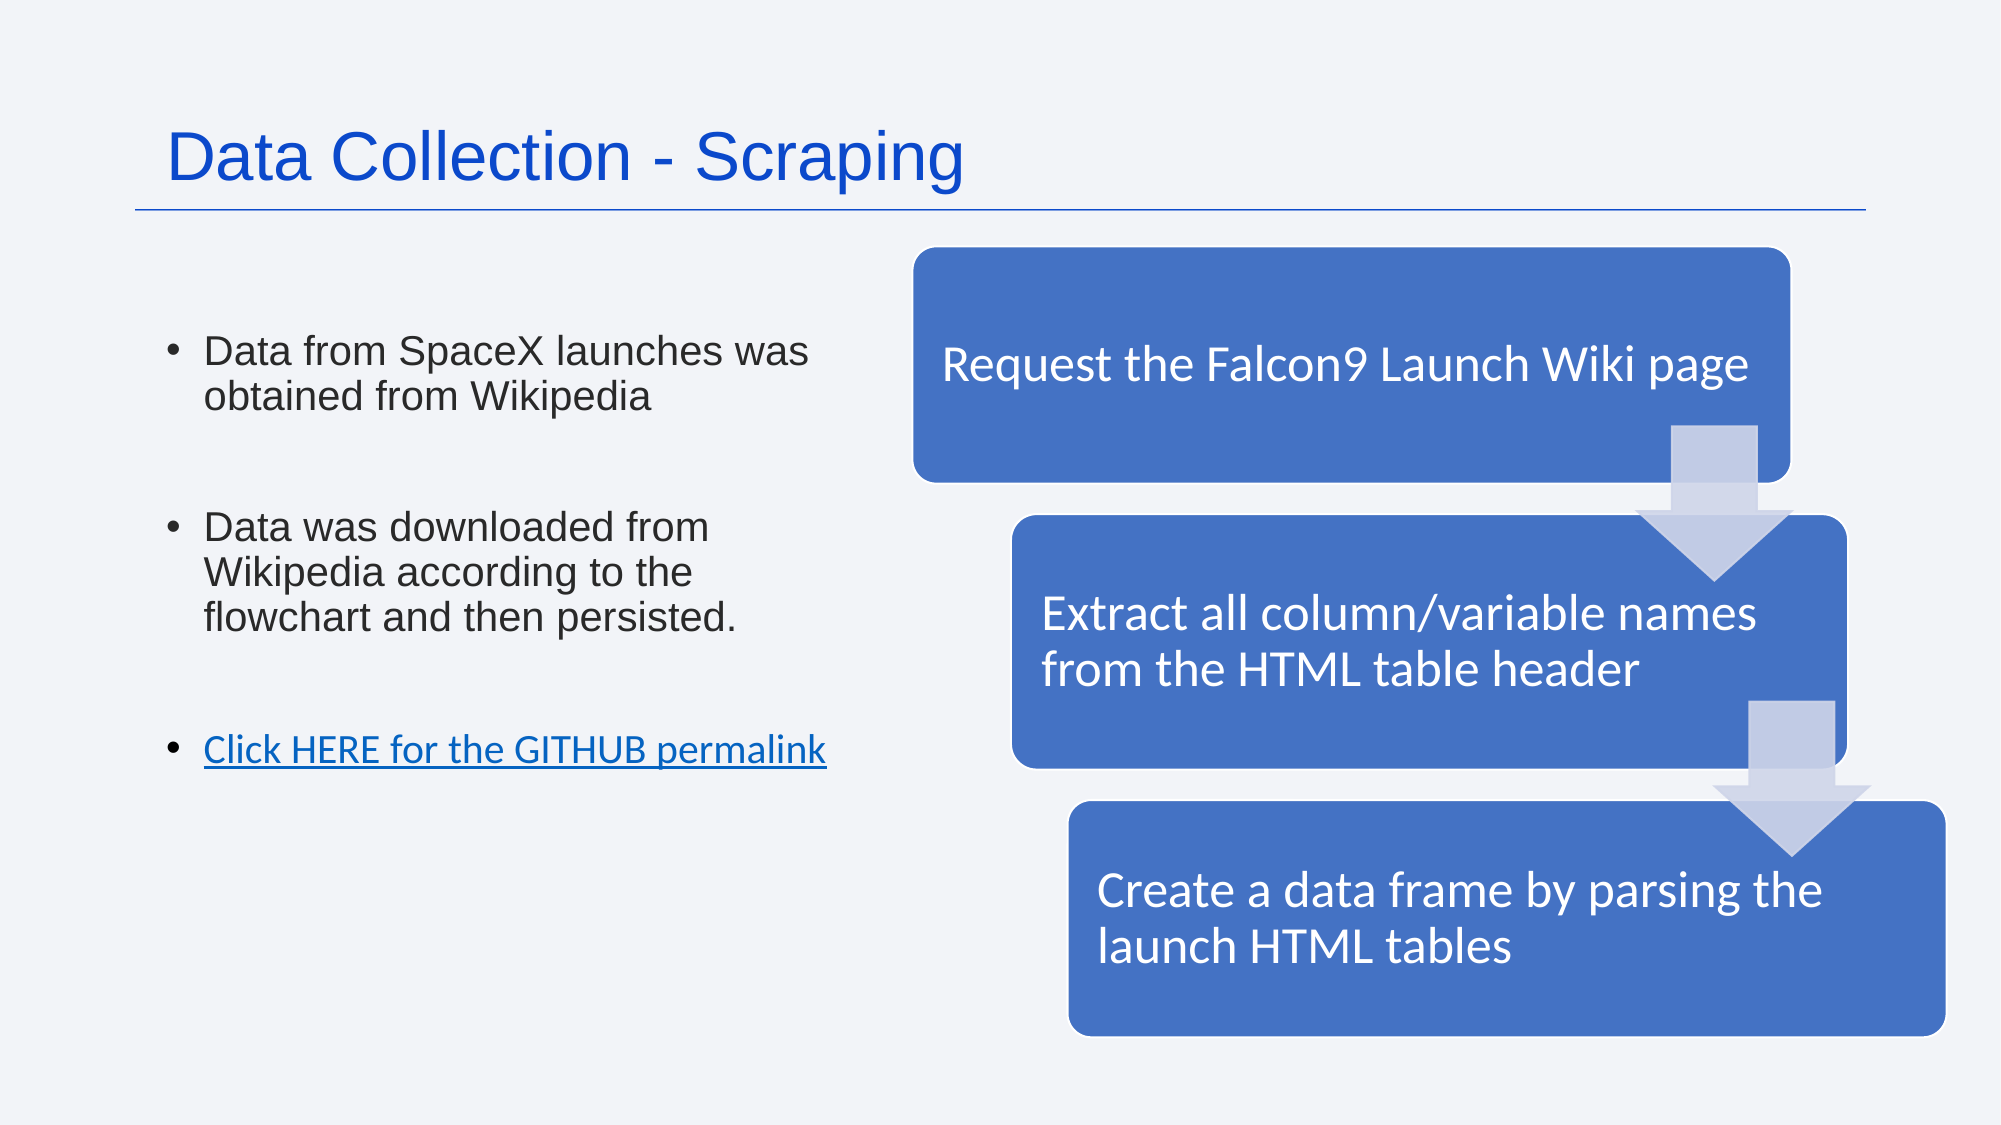

Data Collection - Scraping
Request the Falcon9 Launch Wiki page
Extract all column/variable names from the HTML table header
Create a data frame by parsing the launch HTML tables

Data from SpaceX launches was obtained from Wikipedia

Data was downloaded from Wikipedia according to the flowchart and then persisted.

Click HERE for the GITHUB permalink

10